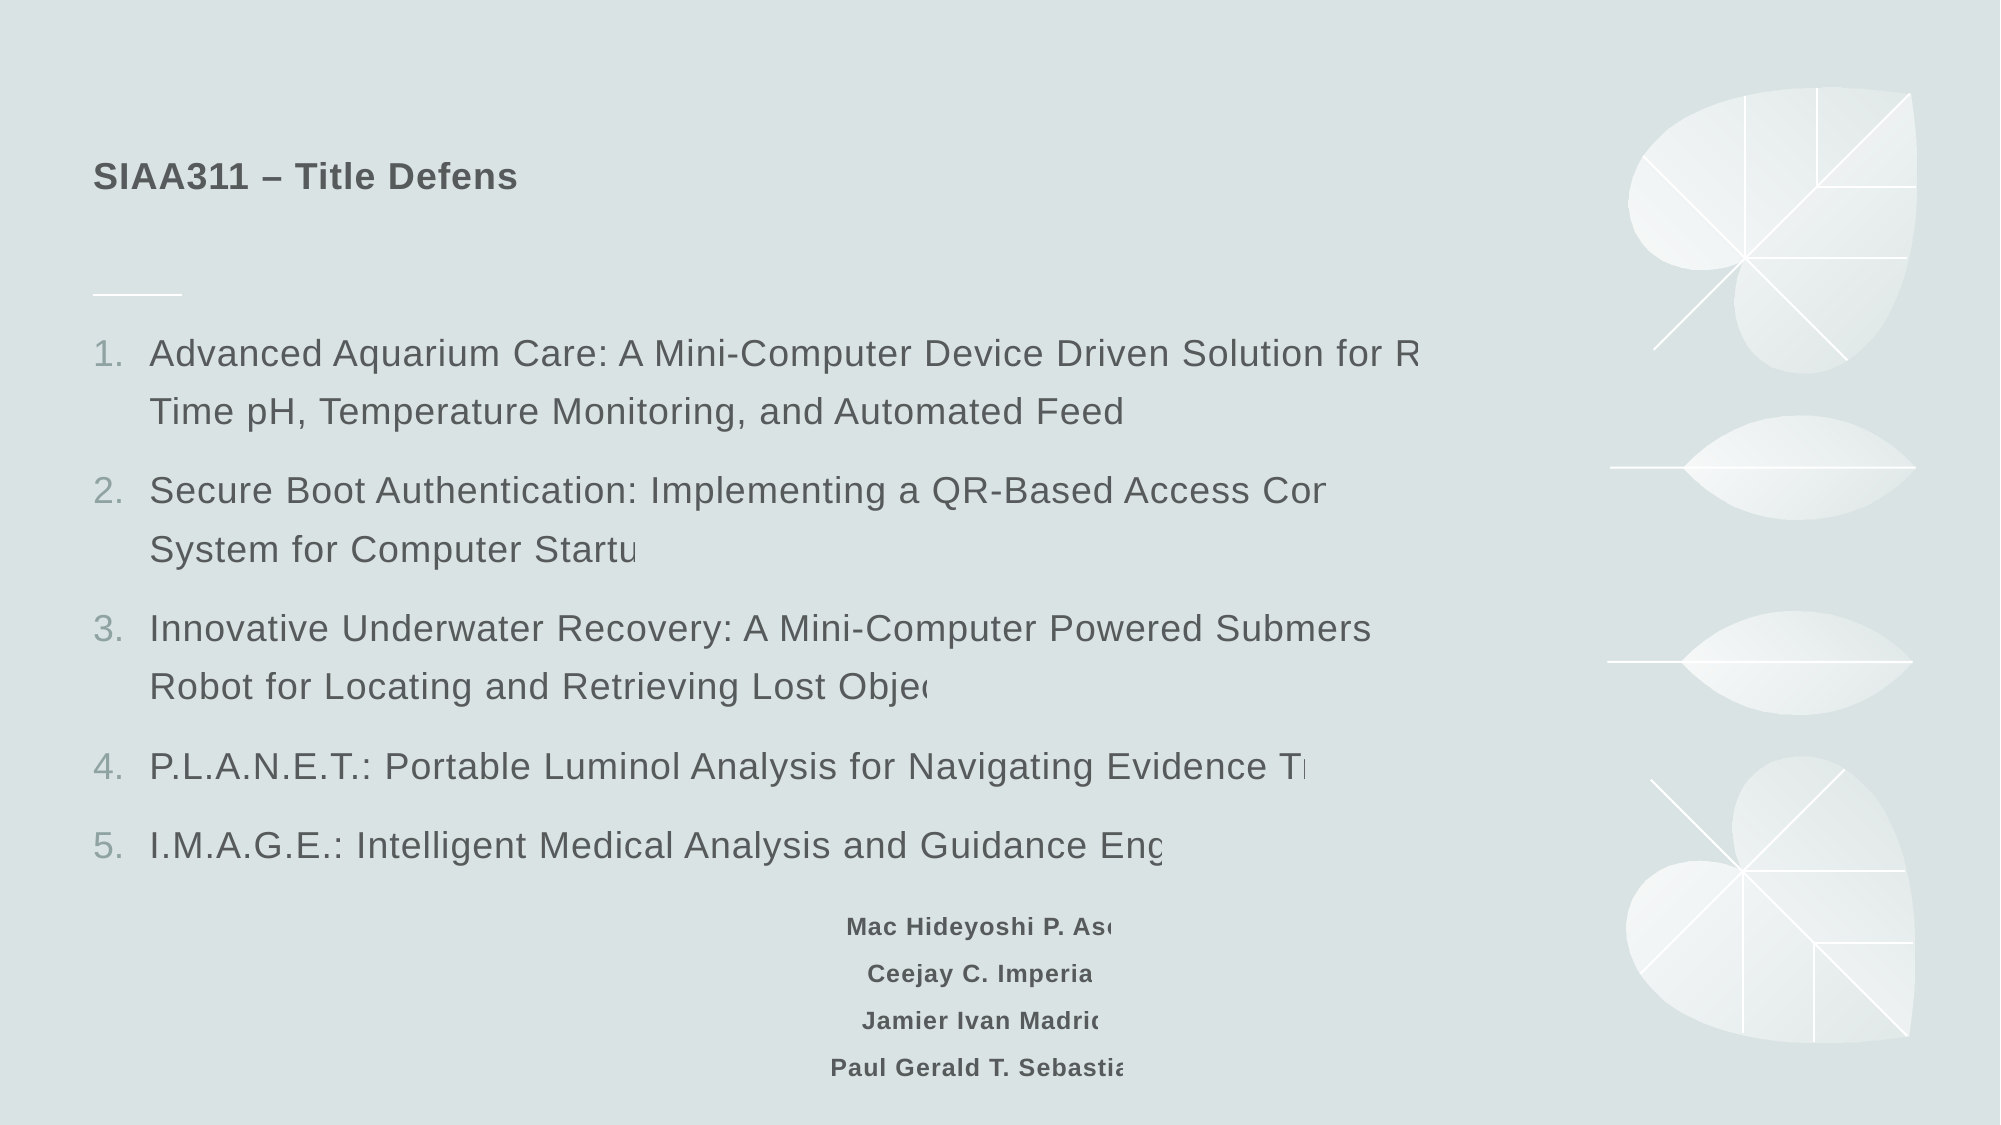

# SIAA311 – Title Defense
Advanced Aquarium Care: A Mini-Computer Device Driven Solution for Real-Time pH, Temperature Monitoring, and Automated Feeding
Secure Boot Authentication: Implementing a QR-Based Access Control System for Computer Startup
Innovative Underwater Recovery: A Mini-Computer Powered Submersible Robot for Locating and Retrieving Lost Objects
P.L.A.N.E.T.: Portable Luminol Analysis for Navigating Evidence Trails
I.M.A.G.E.: Intelligent Medical Analysis and Guidance Engine
Mac Hideyoshi P. Asoi
Ceejay C. Imperial
Jamier Ivan Madrid
Paul Gerald T. Sebastian